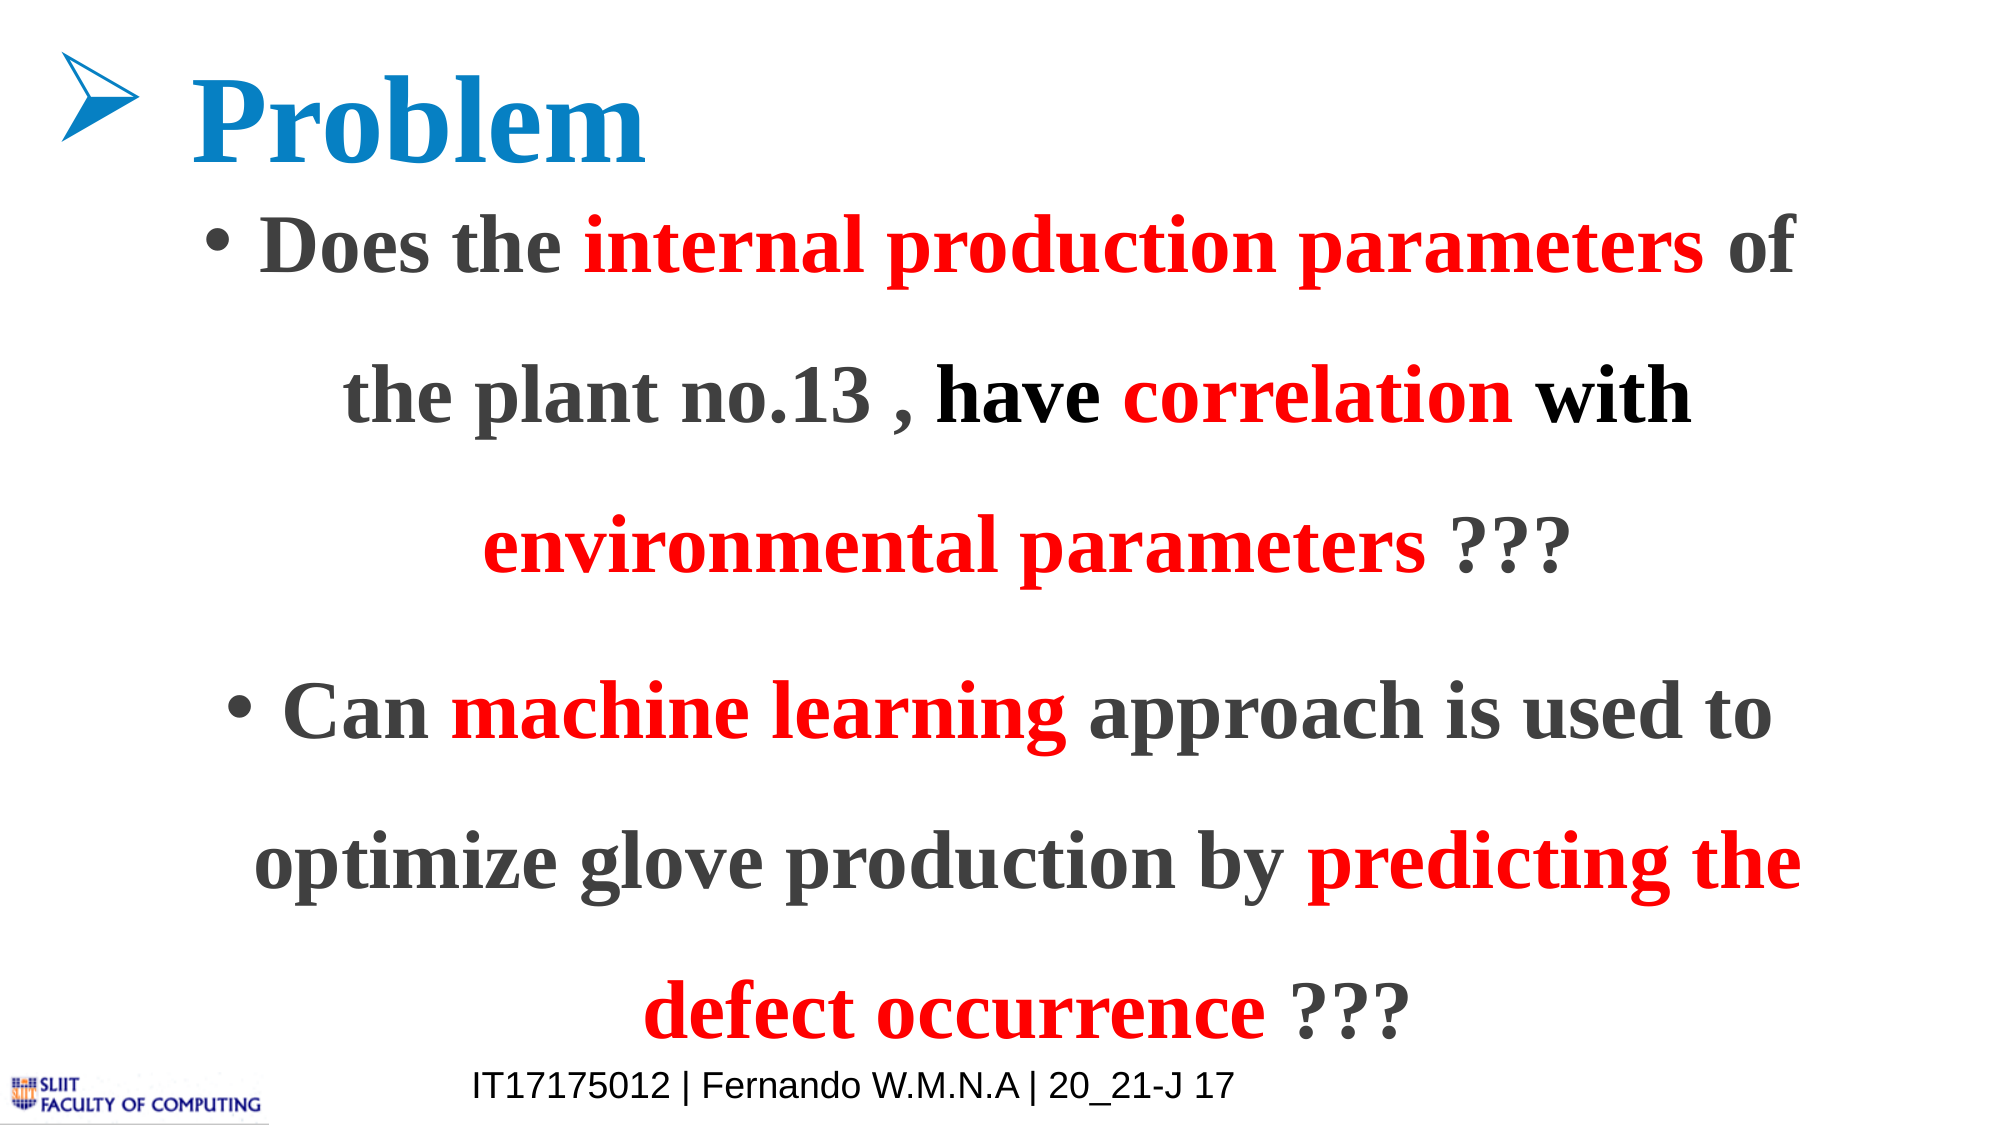

Problem

Does the internal production parameters of the plant no.13 , have correlation with  environmental parameters ???
Can machine learning approach is used to optimize glove production by predicting the defect occurrence ???

IT17175012 | Fernando W.M.N.A | 20_21-J 17